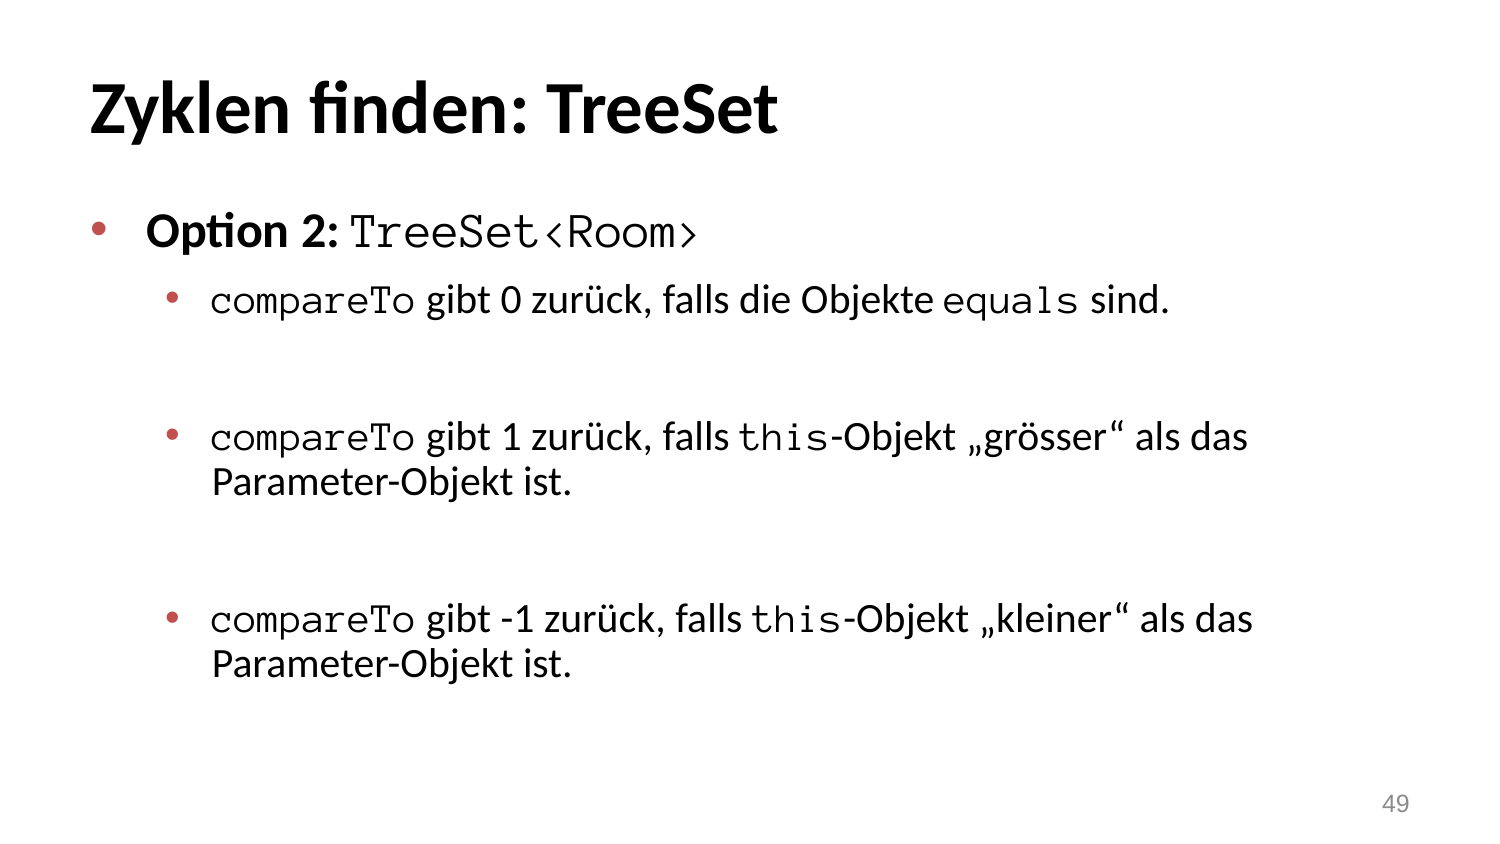

# Zyklen finden: TreeSet
Option 2: TreeSet<Room>
compareTo gibt 0 zurück, falls die Objekte equals sind.

compareTo gibt 1 zurück, falls this-Objekt „grösser“ als das Parameter-Objekt ist.

compareTo gibt -1 zurück, falls this-Objekt „kleiner“ als das Parameter-Objekt ist.

49